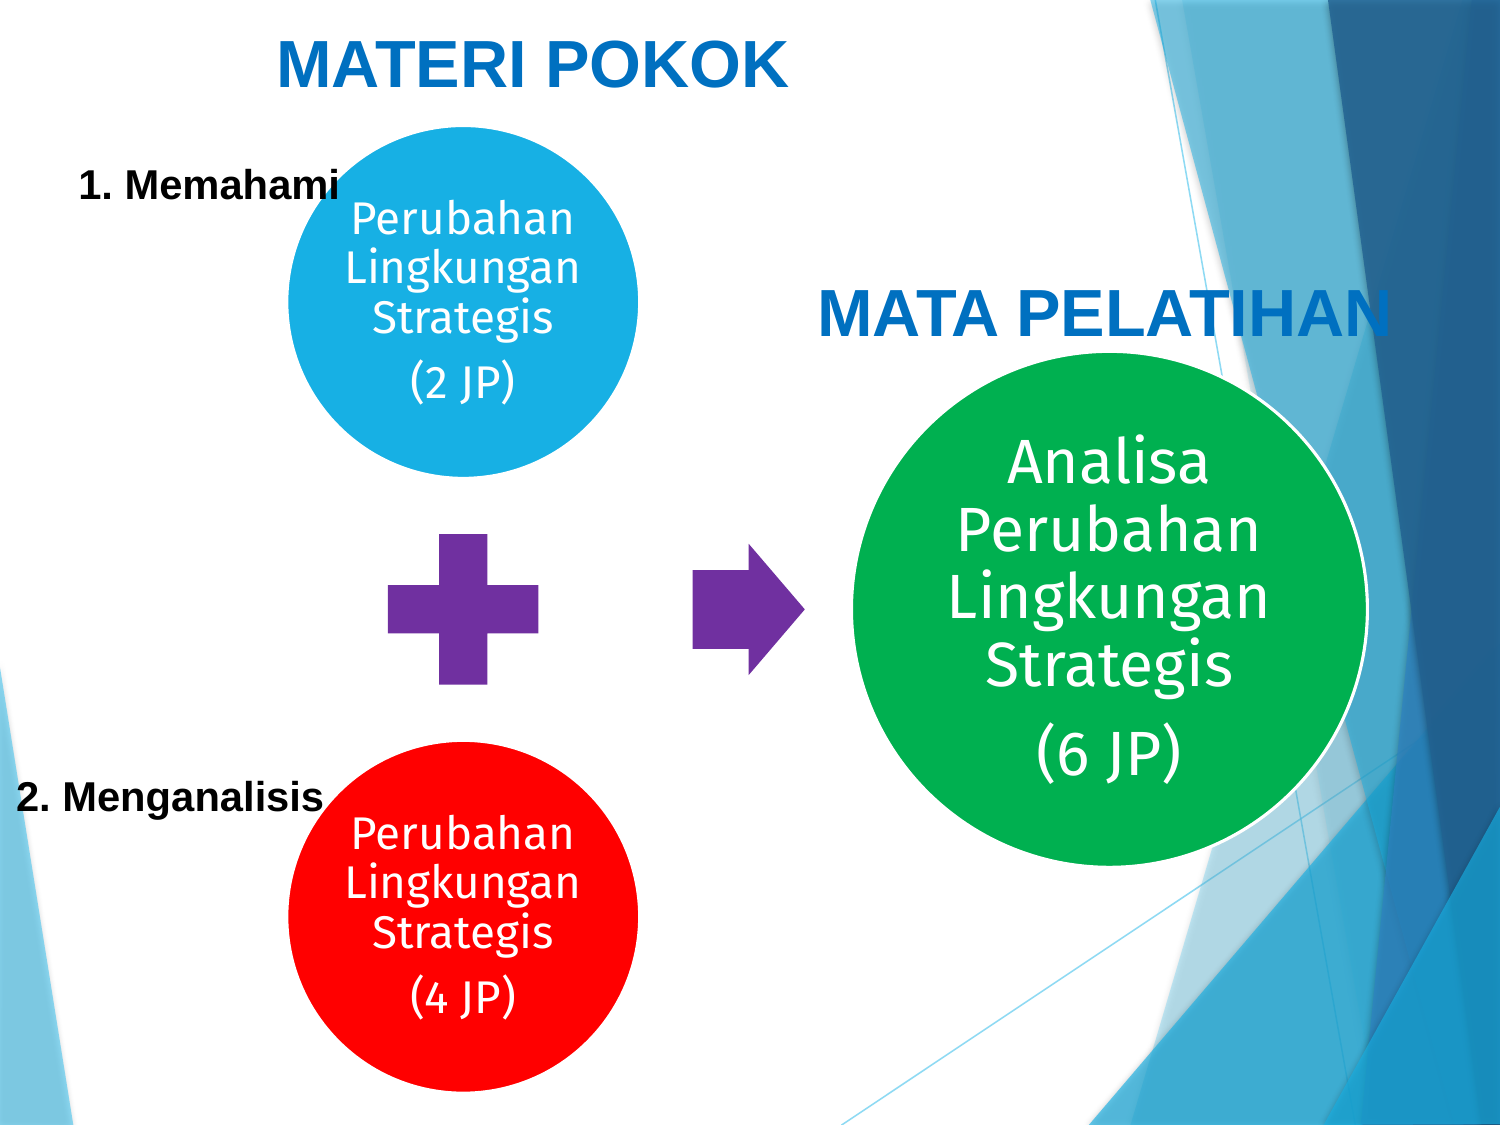

MATERI POKOK
Perubahan Lingkungan Strategis
(2 JP)

Perubahan Lingkungan Strategis
(4 JP)

Analisa Perubahan Lingkungan Strategis
(6 JP)
1. Memahami
MATA PELATIHAN
2. Menganalisis
LATSAR CPNS GOLONGAN III BPS ANGKATAN 43- SUGIHART0
6